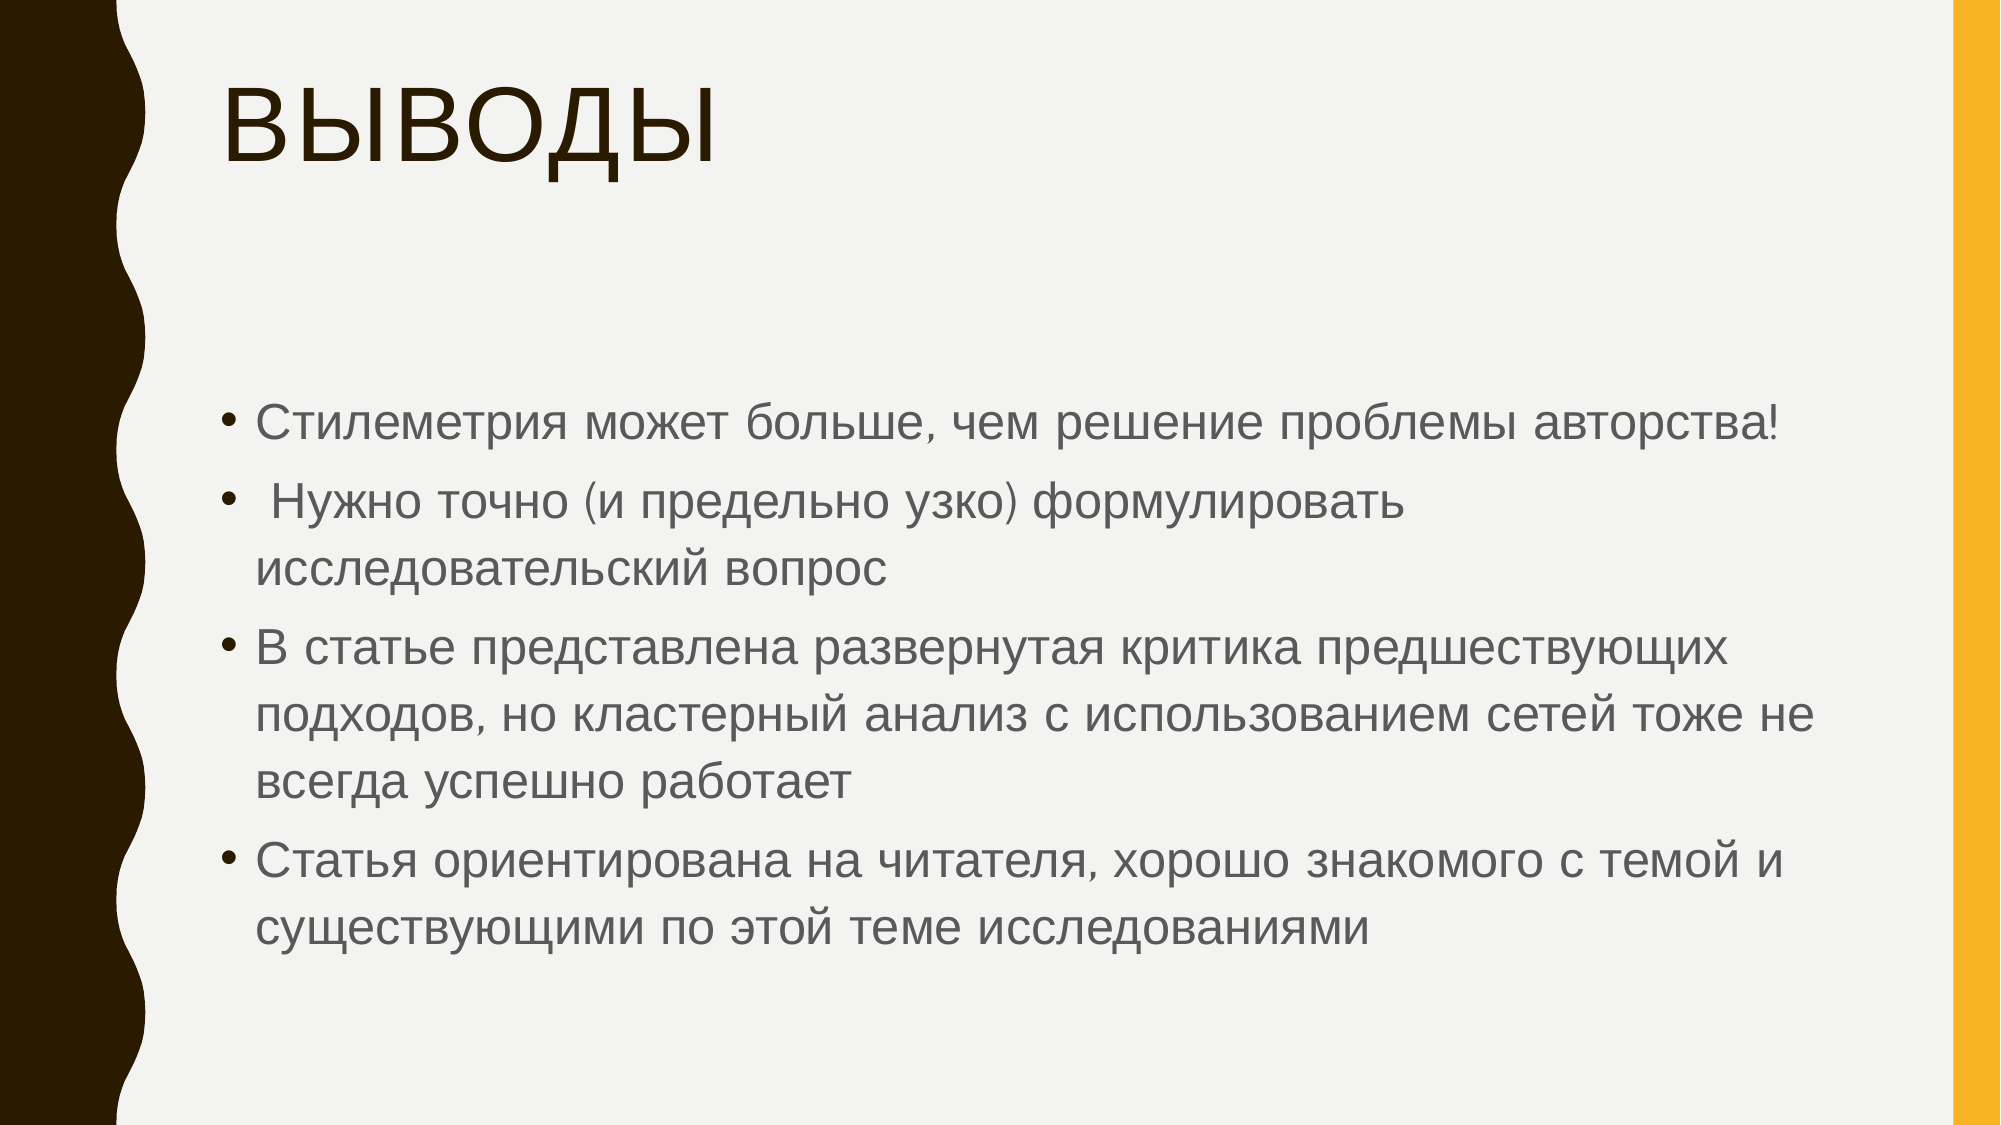

# Выводы
Стилеметрия может больше, чем решение проблемы авторства!
 Нужно точно (и предельно узко) формулировать исследовательский вопрос
В статье представлена развернутая критика предшествующих подходов, но кластерный анализ с использованием сетей тоже не всегда успешно работает
Статья ориентирована на читателя, хорошо знакомого с темой и существующими по этой теме исследованиями